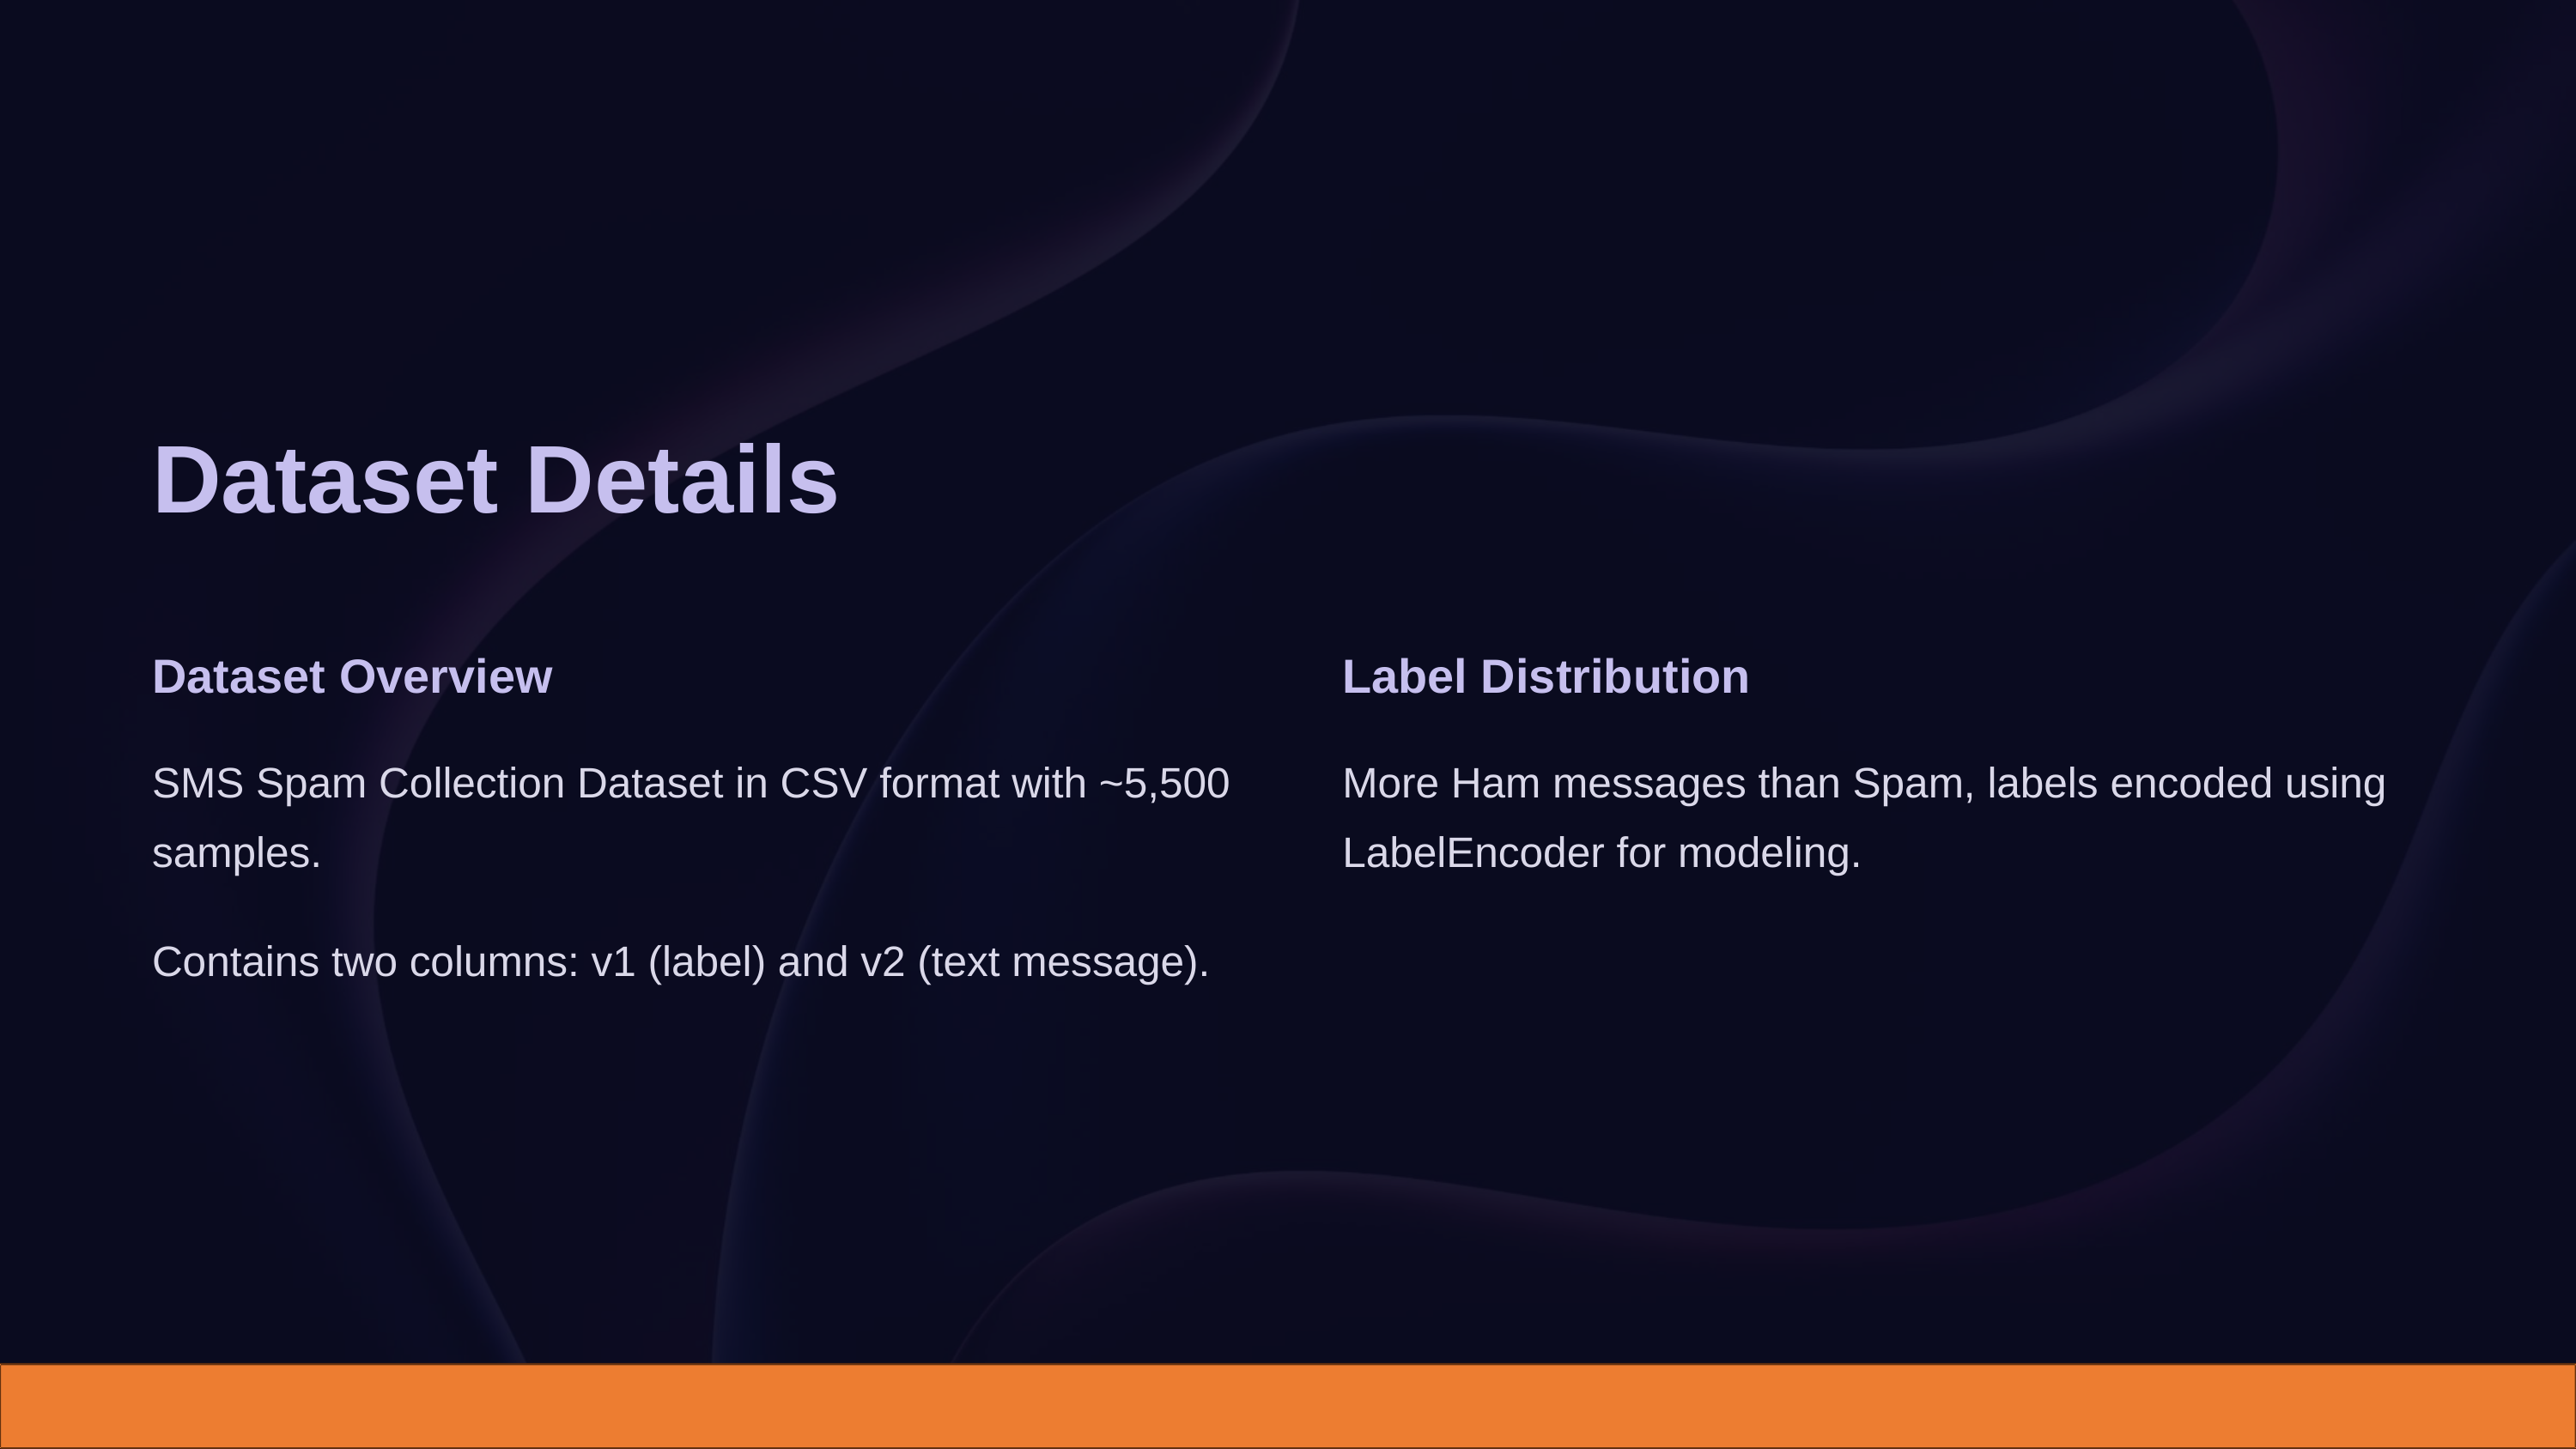

Dataset Details

Dataset Overview

Label Distribution

SMS Spam Collection Dataset in CSV format with ~5,500 samples.

More Ham messages than Spam, labels encoded using LabelEncoder for modeling.

Contains two columns: v1 (label) and v2 (text message).